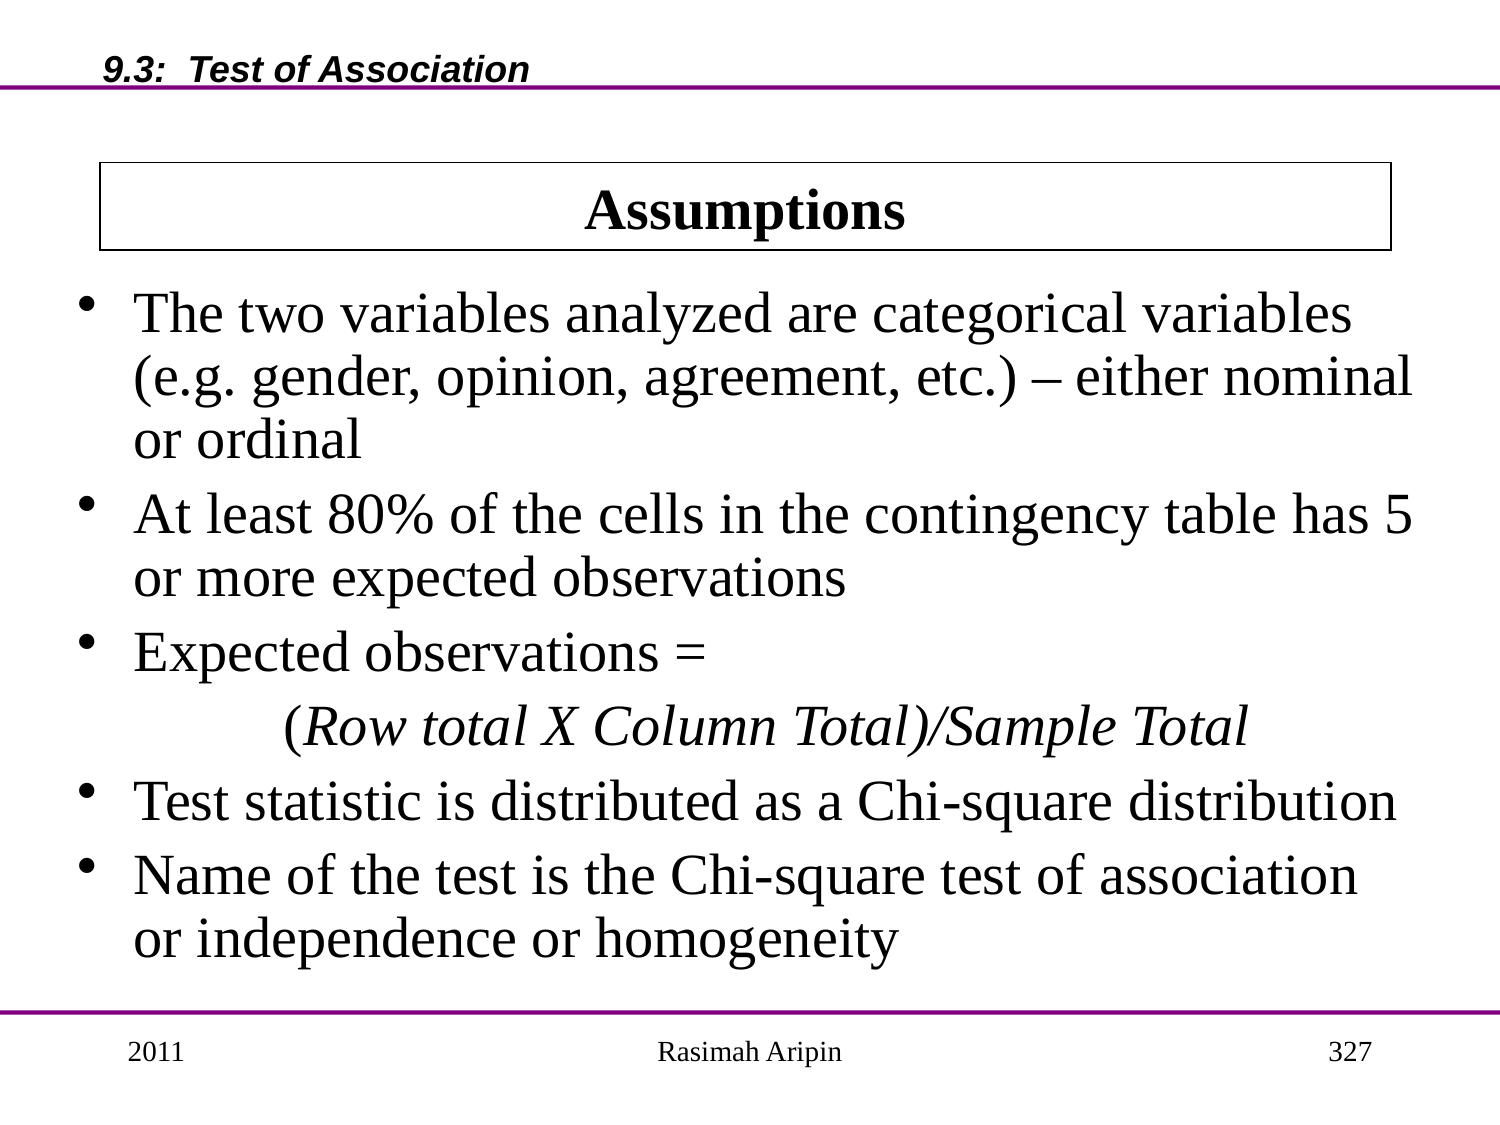

9.3:  Test of Association
# Assumptions
The two variables analyzed are categorical variables (e.g. gender, opinion, agreement, etc.) – either nominal or ordinal
At least 80% of the cells in the contingency table has 5 or more expected observations
Expected observations =
		(Row total X Column Total)/Sample Total
Test statistic is distributed as a Chi-square distribution
Name of the test is the Chi-square test of association or independence or homogeneity

2011
Rasimah Aripin
327